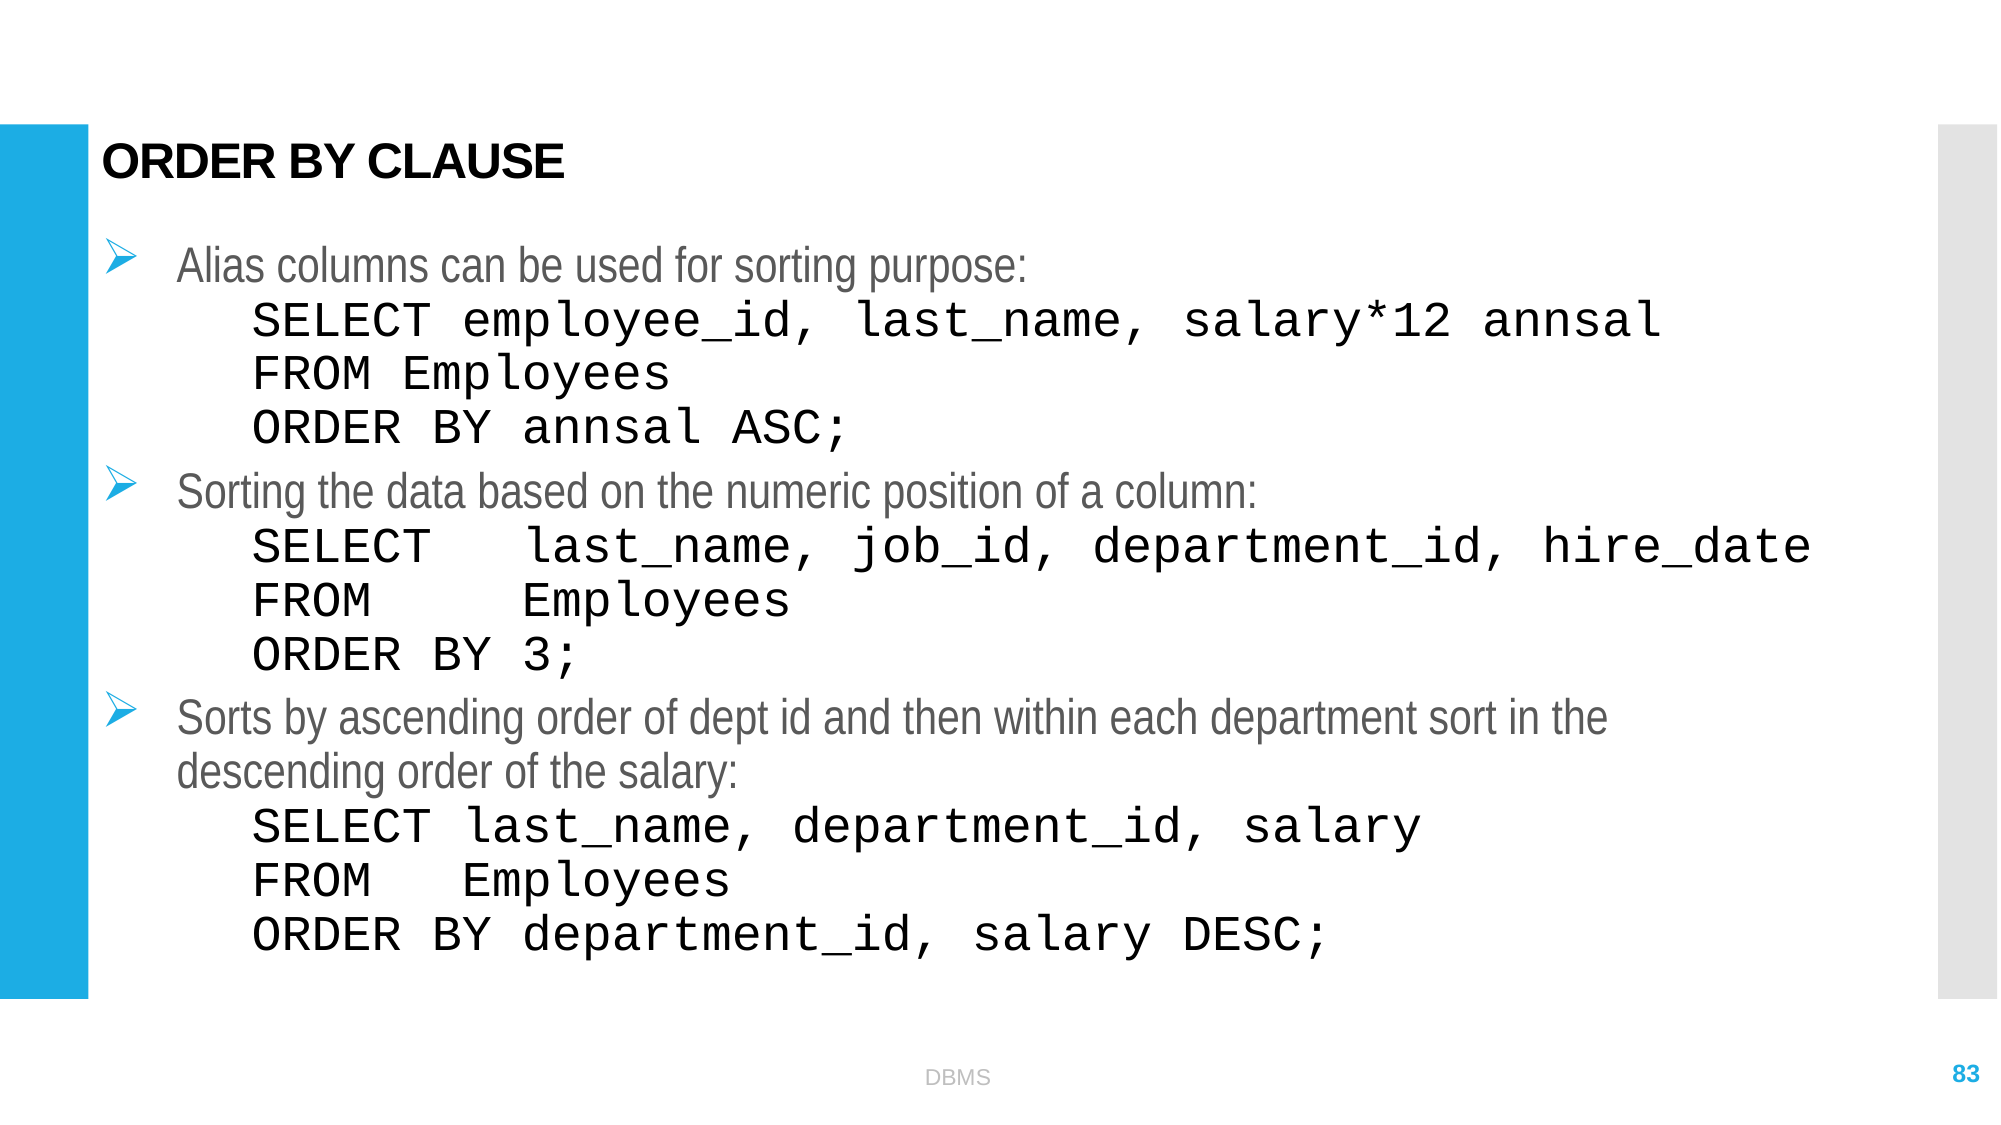

# ORDER BY CLAUSE
Alias columns can be used for sorting purpose:
	SELECT employee_id, last_name, salary*12 annsal
	FROM Employees
	ORDER BY annsal ASC;
Sorting the data based on the numeric position of a column:
	SELECT   last_name, job_id, department_id, hire_date
	FROM     Employees
	ORDER BY 3;
Sorts by ascending order of dept id and then within each department sort in the descending order of the salary:
	SELECT last_name, department_id, salary
	FROM   Employees
	ORDER BY department_id, salary DESC;

83
DBMS